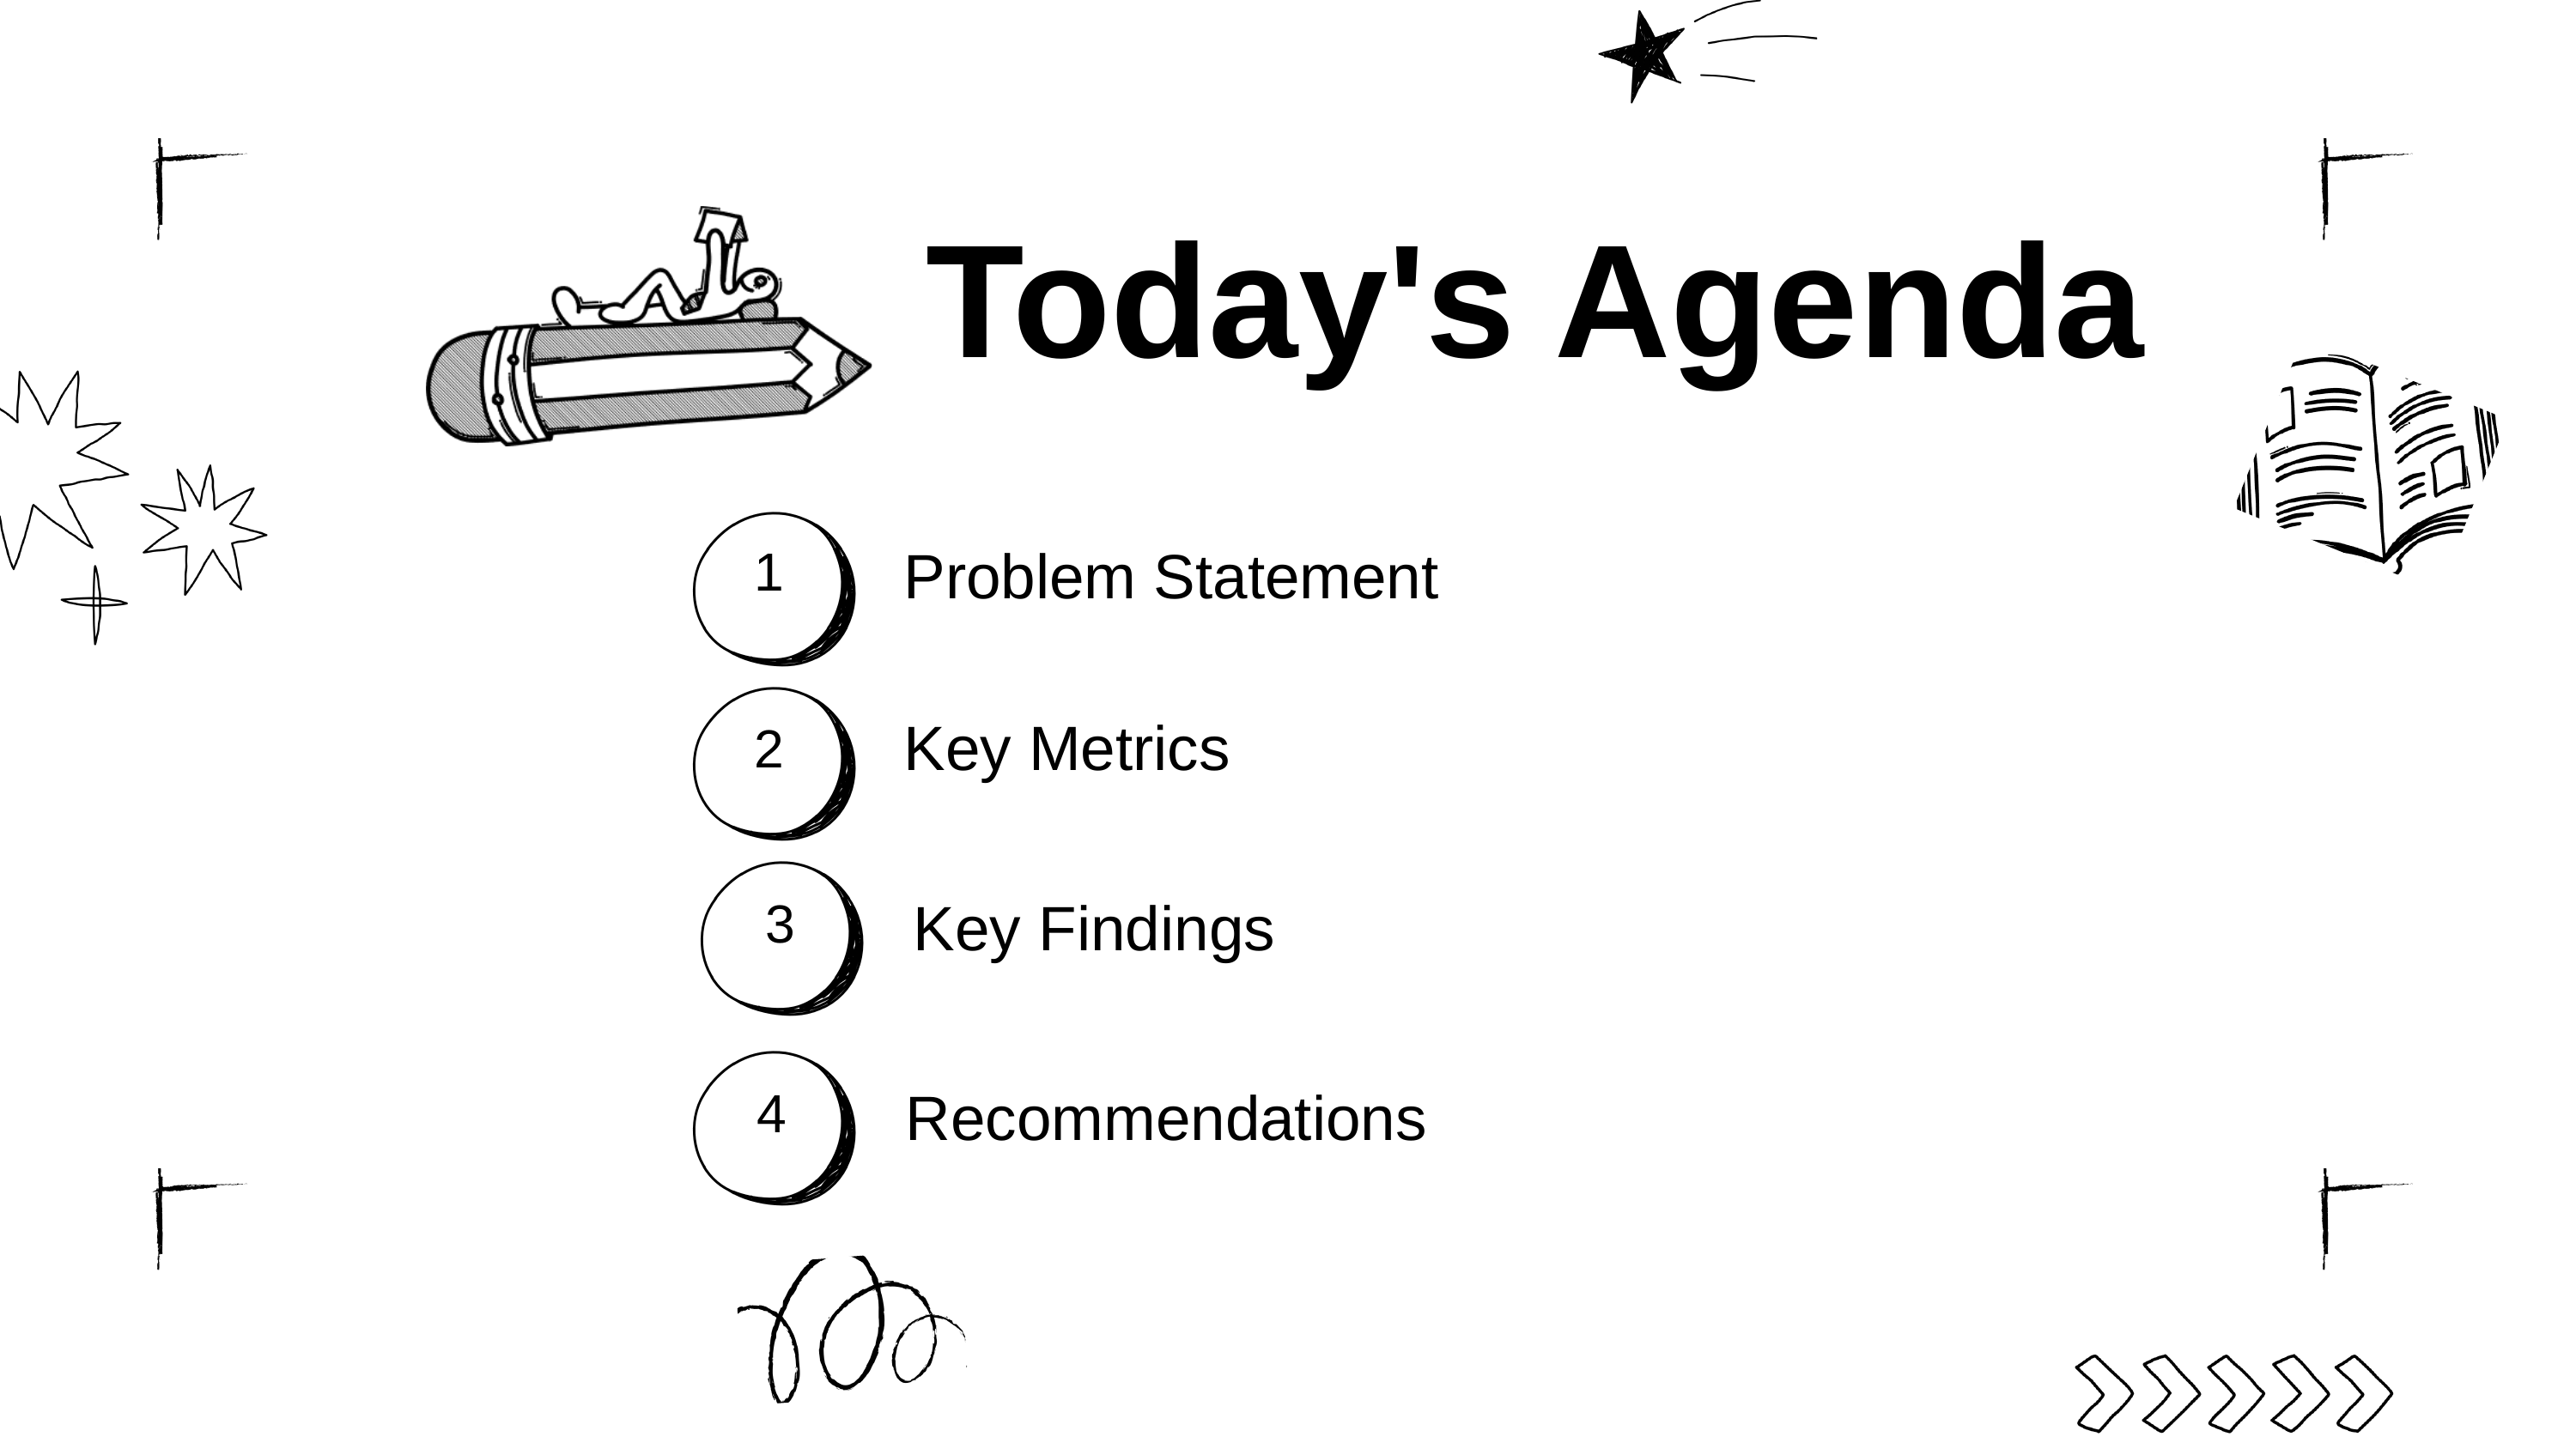

Today's Agenda

Problem Statement
1

Key Metrics
2

Key Findings
3

Recommendations
4